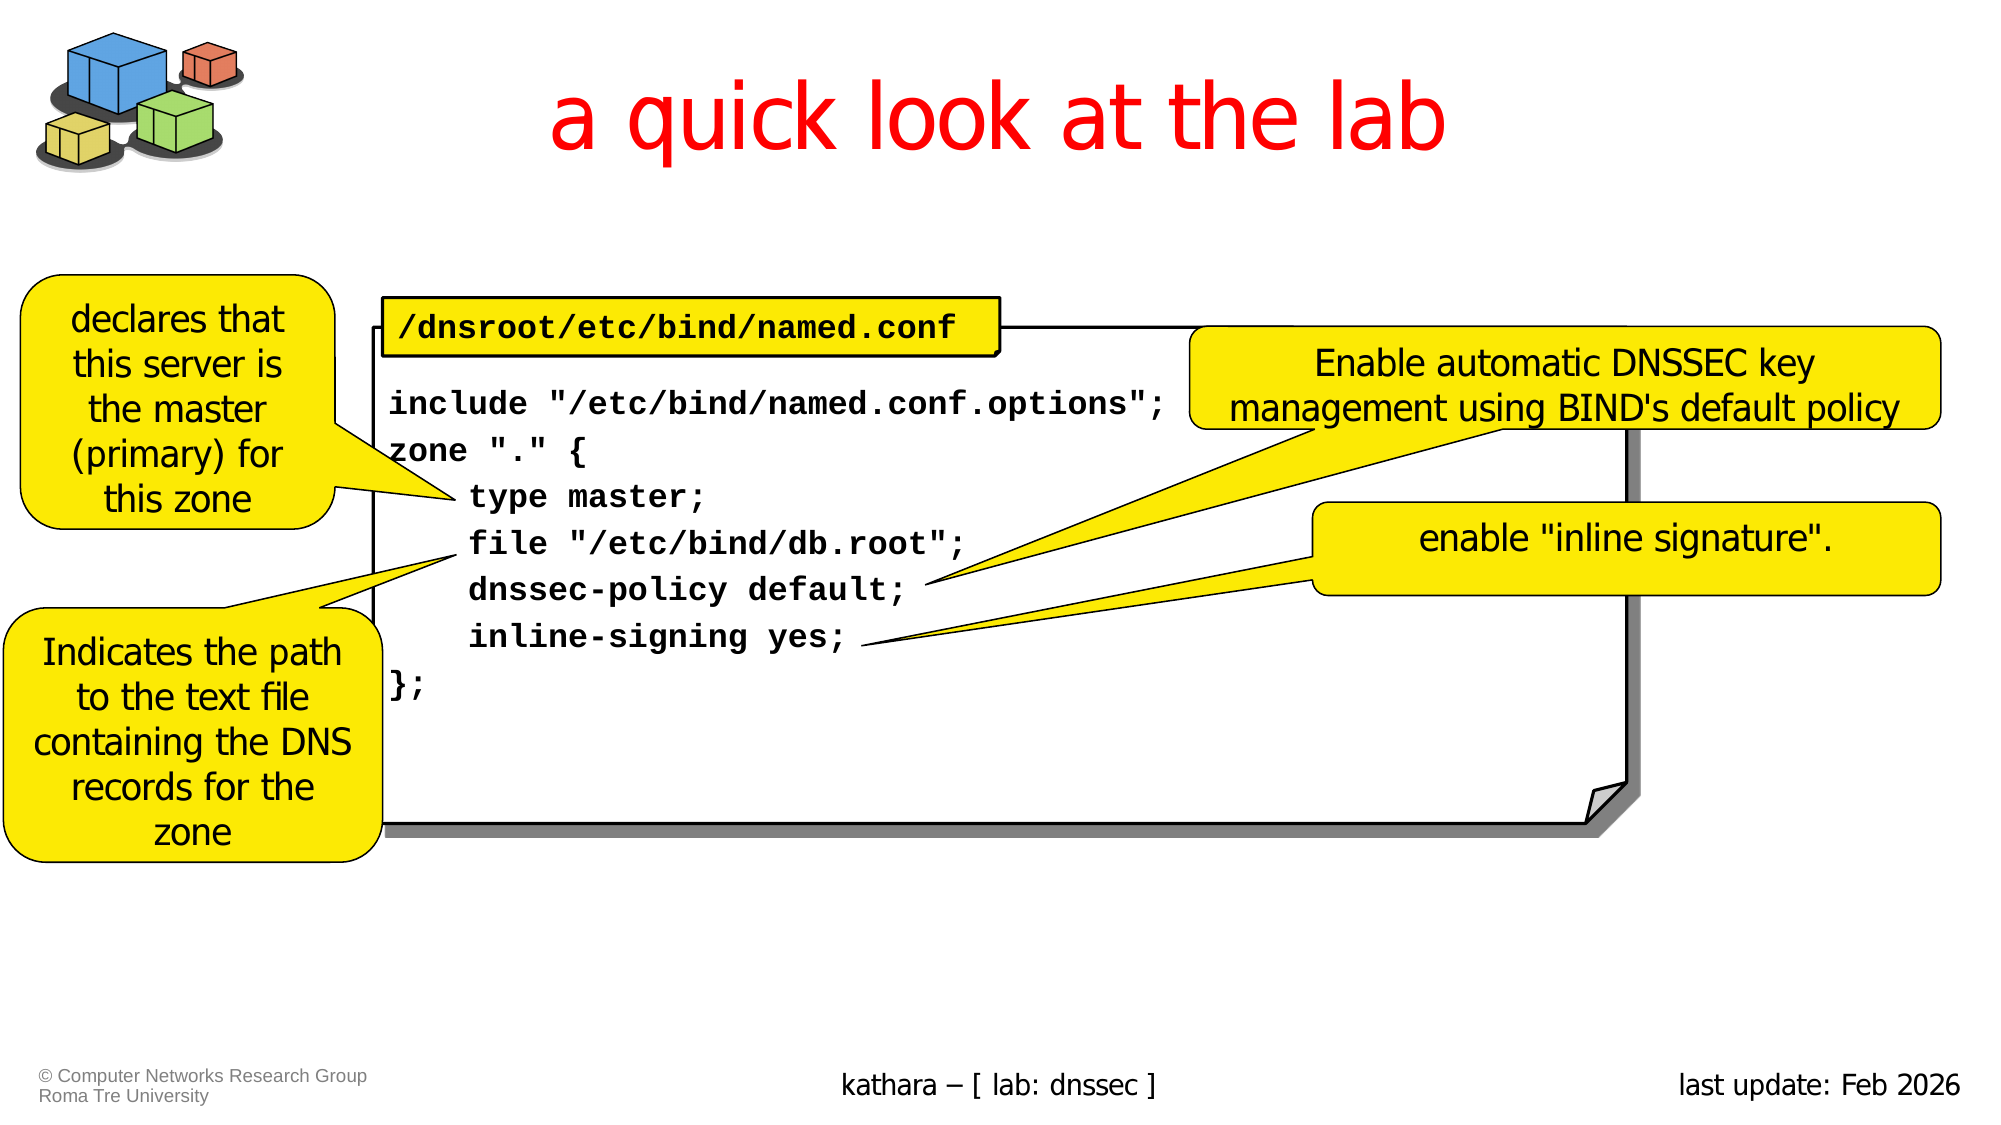

# a quick look at the lab
declares that this server is the master (primary) for this zone
/dnsroot/etc/bind/named.conf

include "/etc/bind/named.conf.options";
zone "." {
    type master;
    file "/etc/bind/db.root";
    dnssec-policy default;
    inline-signing yes;
};
Enable automatic DNSSEC key management using BIND's default policy
enable "inline signature".
Indicates the path to the text file containing the DNS records for the zone
kathara – [ lab: dnssec ]
last update: Feb 2026